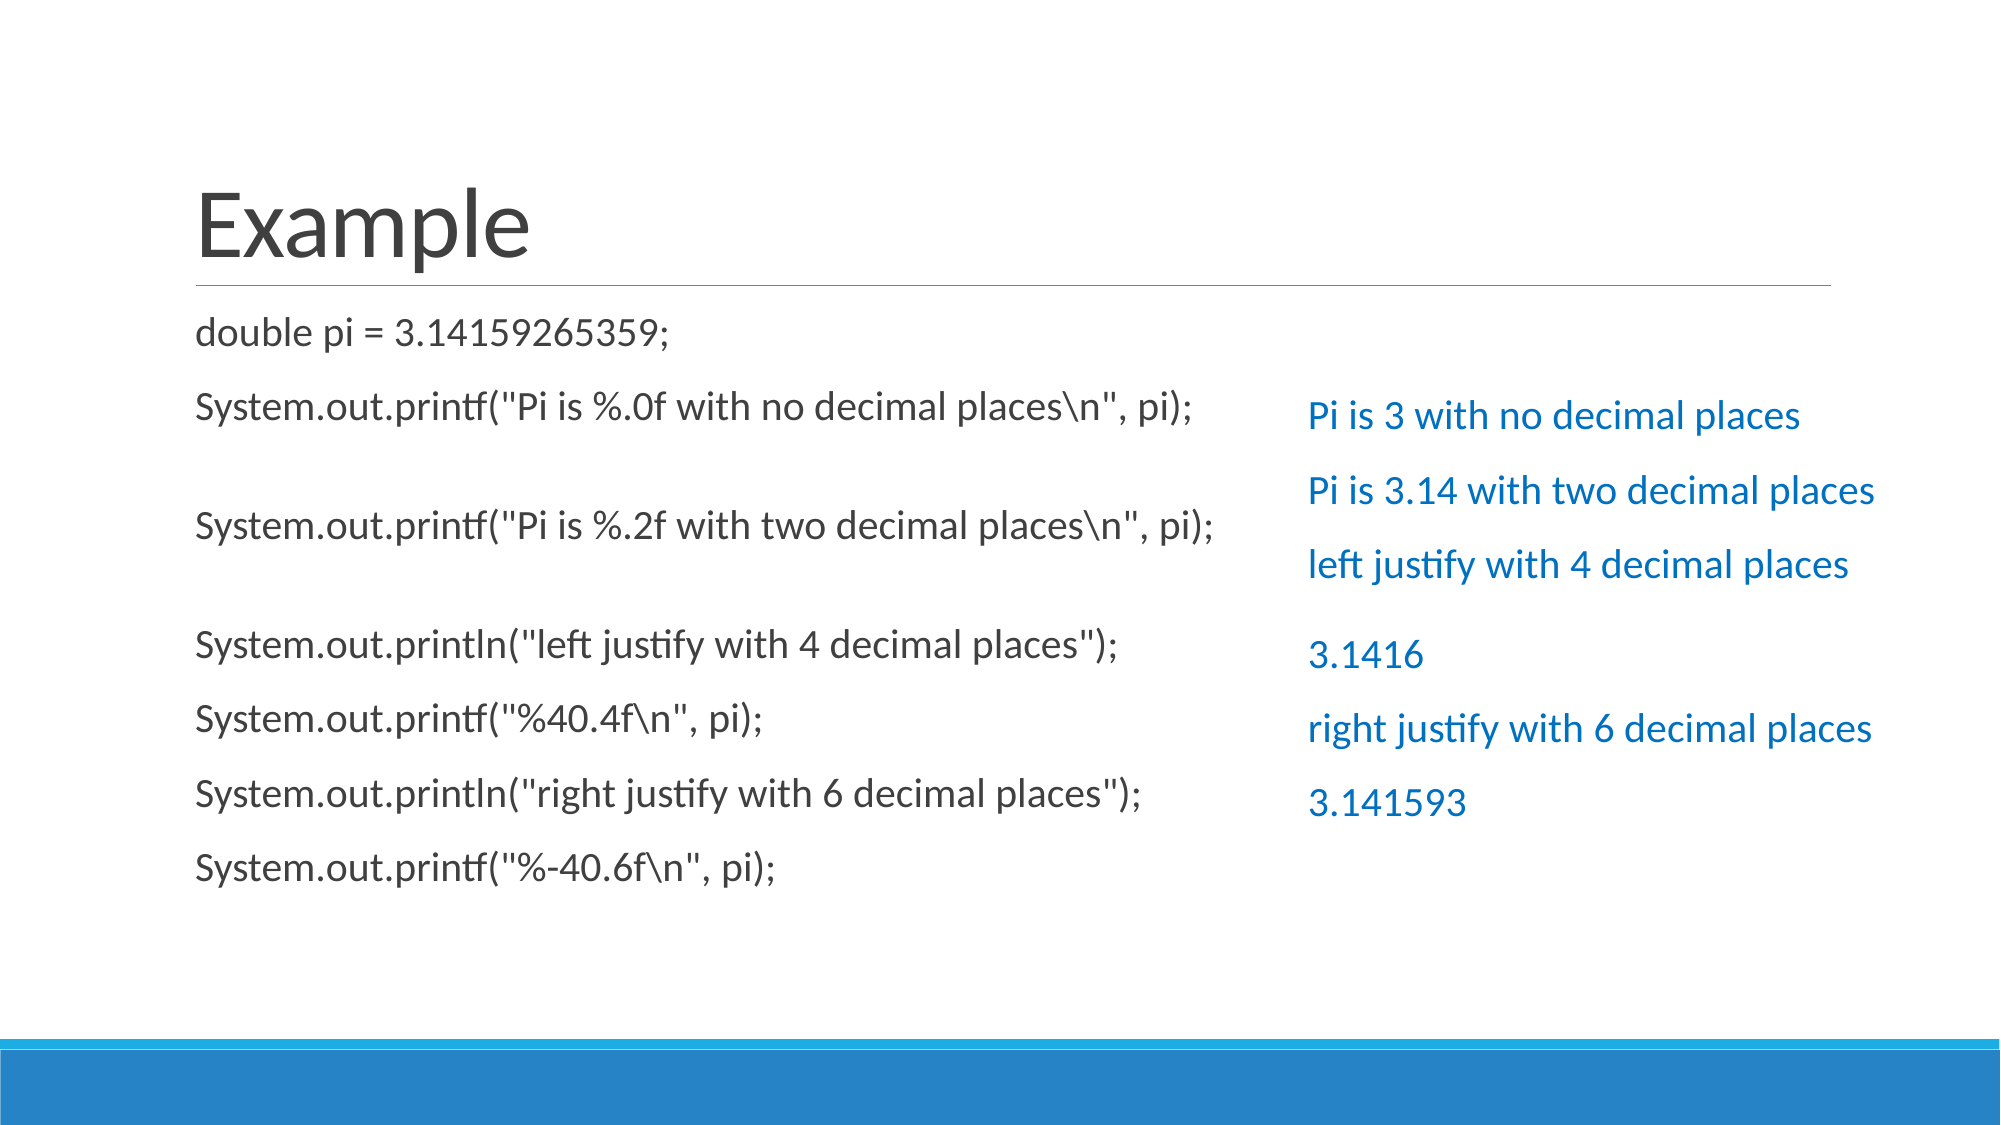

# Example
double pi = 3.14159265359;
System.out.printf("Pi is %.0f with no decimal places\n", pi);
System.out.printf("Pi is %.2f with two decimal places\n", pi);
System.out.println("left justify with 4 decimal places");
System.out.printf("%40.4f\n", pi);
System.out.println("right justify with 6 decimal places");
System.out.printf("%-40.6f\n", pi);
Pi is 3 with no decimal places
Pi is 3.14 with two decimal places
left justify with 4 decimal places                                            			       3.1416
right justify with 6 decimal places
3.141593